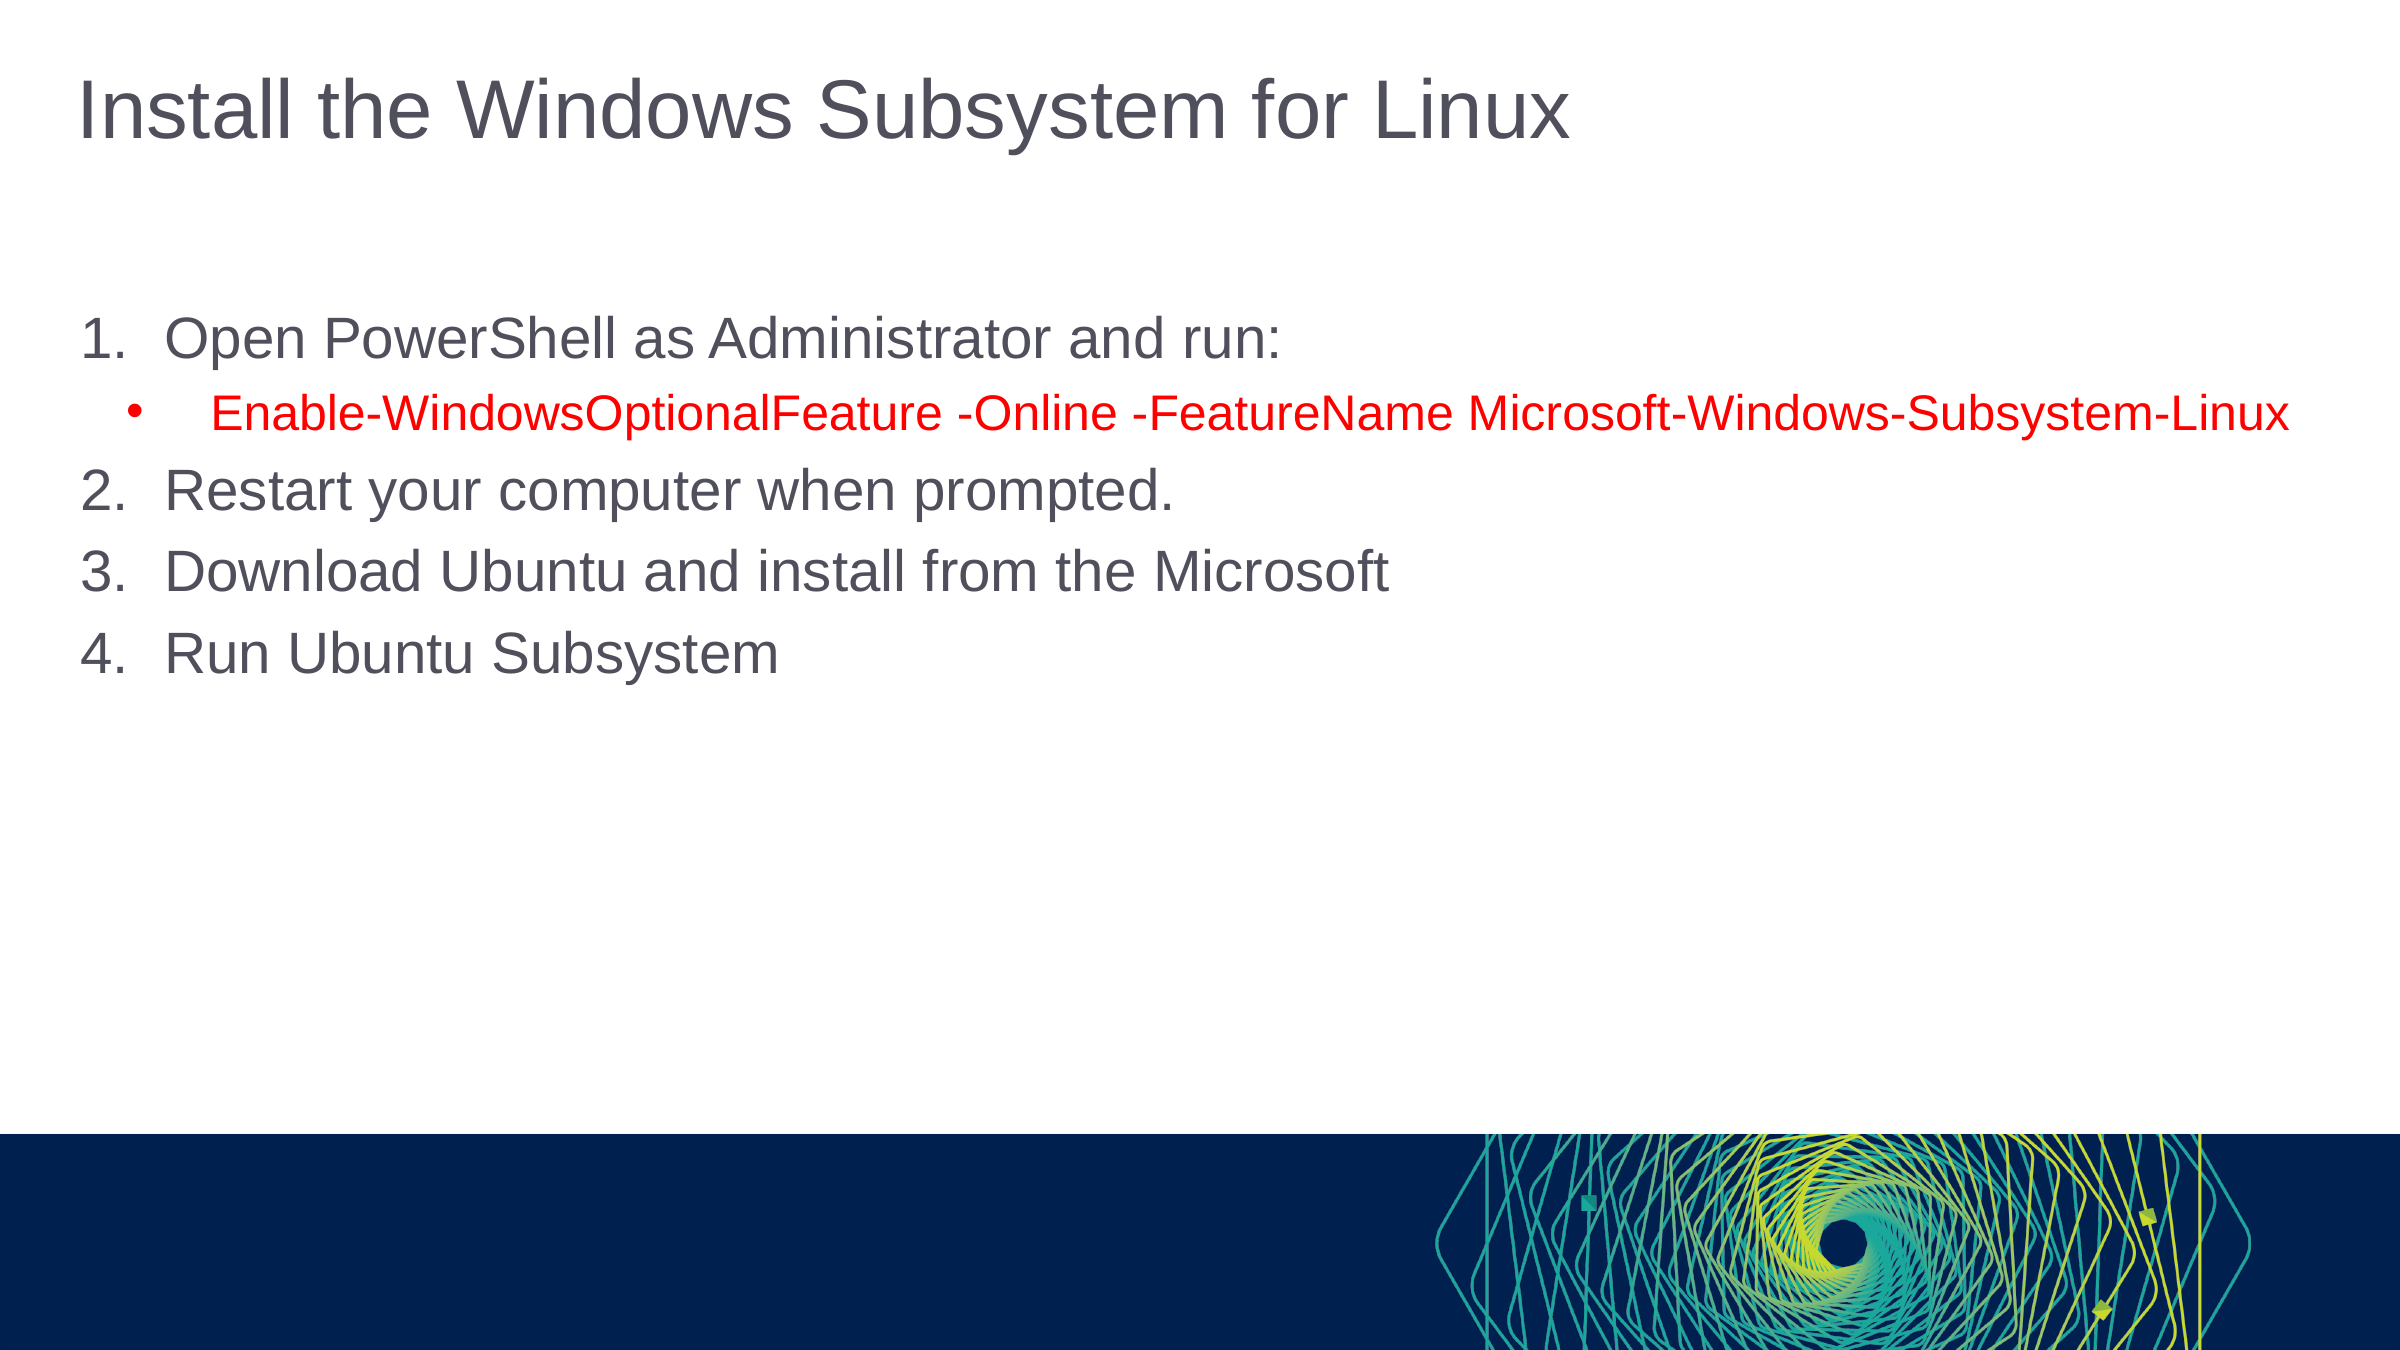

# Install the Windows Subsystem for Linux
Open PowerShell as Administrator and run:
Enable-WindowsOptionalFeature -Online -FeatureName Microsoft-Windows-Subsystem-Linux
Restart your computer when prompted.
Download Ubuntu and install from the Microsoft
Run Ubuntu Subsystem